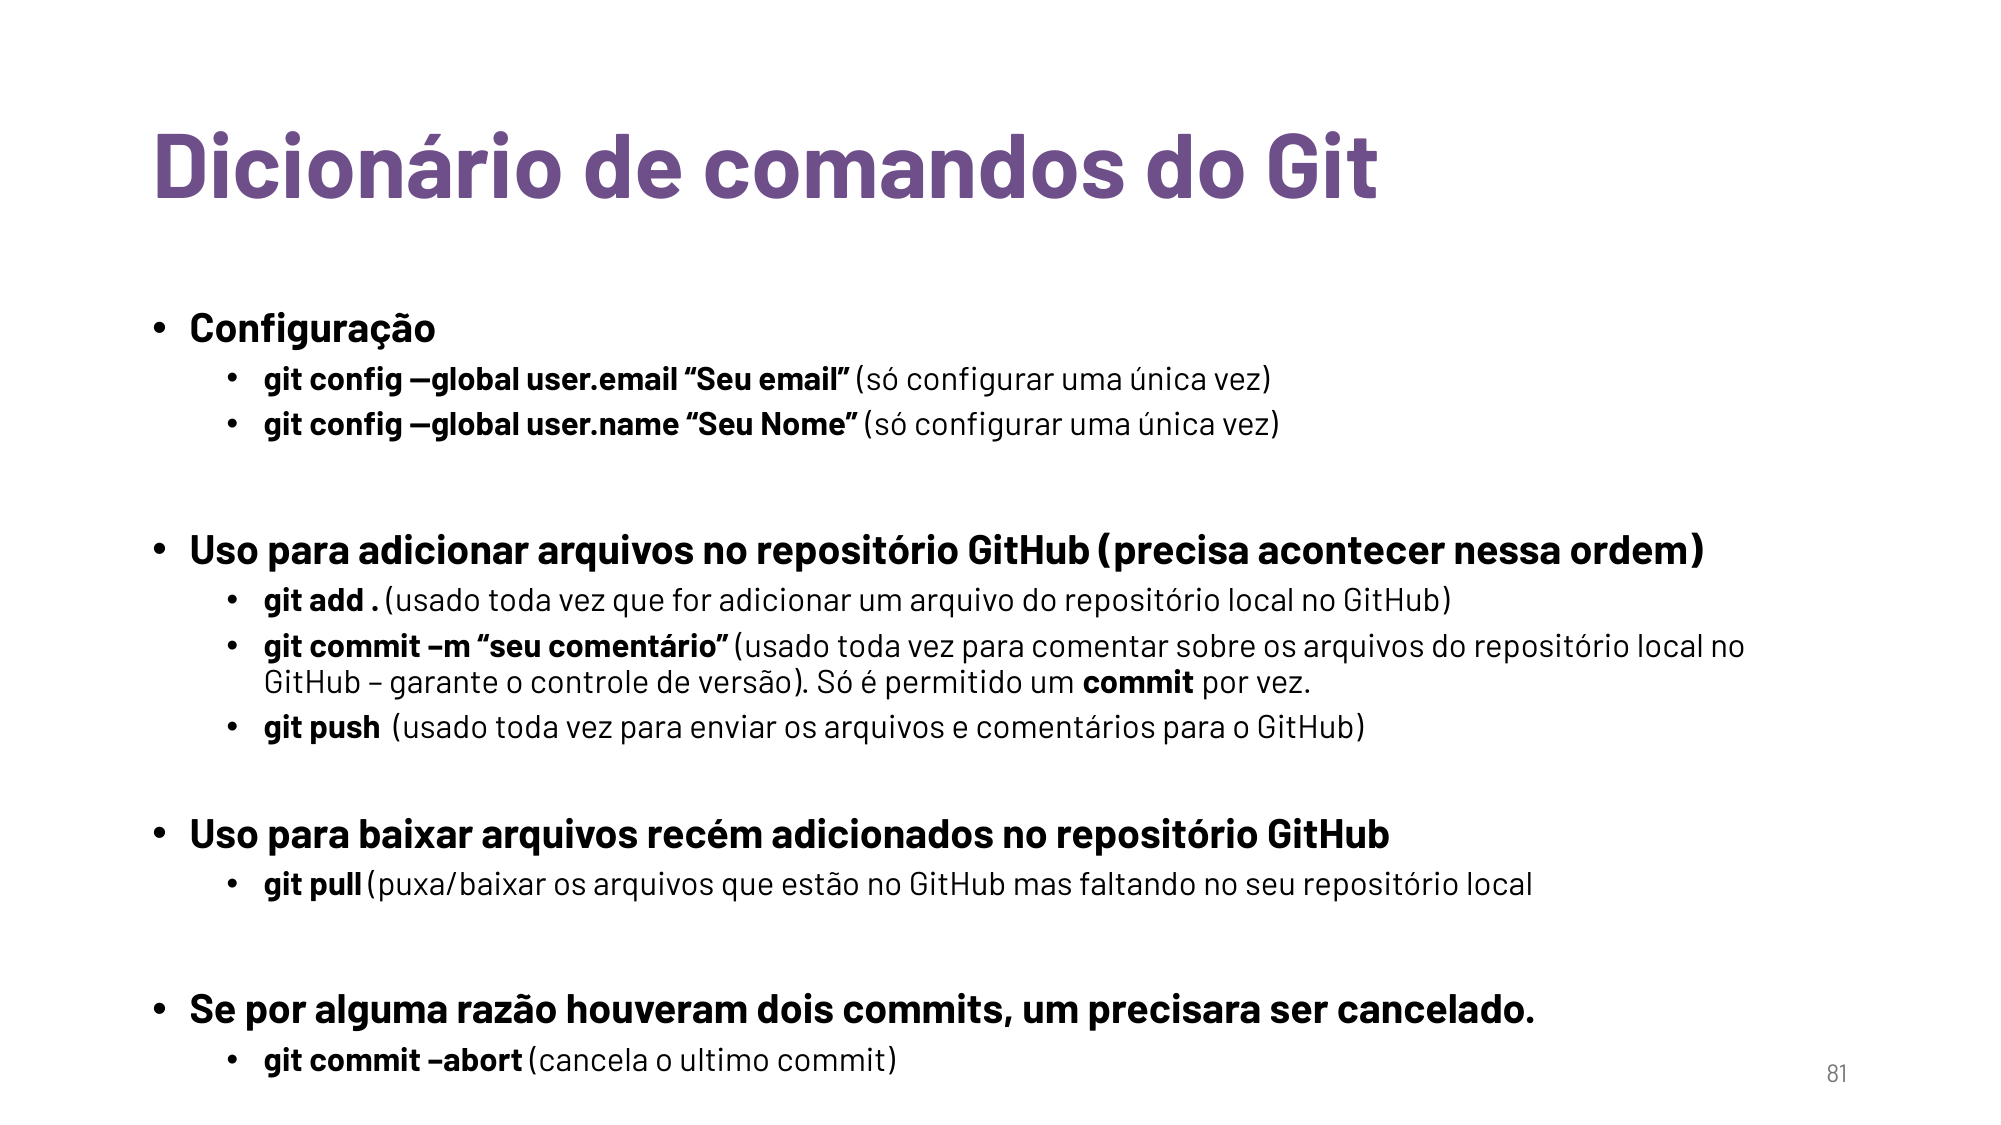

# Dicionário de comandos do Git
Configuração
git config --global user.email “Seu email” (só configurar uma única vez)
git config --global user.name “Seu Nome” (só configurar uma única vez)

Uso para adicionar arquivos no repositório GitHub (precisa acontecer nessa ordem)
git add . (usado toda vez que for adicionar um arquivo do repositório local no GitHub)
git commit –m “seu comentário” (usado toda vez para comentar sobre os arquivos do repositório local no GitHub – garante o controle de versão). Só é permitido um commit por vez.
git push  (usado toda vez para enviar os arquivos e comentários para o GitHub)

Uso para baixar arquivos recém adicionados no repositório GitHub
git pull (puxa/baixar os arquivos que estão no GitHub mas faltando no seu repositório local

Se por alguma razão houveram dois commits, um precisara ser cancelado.
git commit –abort (cancela o ultimo commit)

81